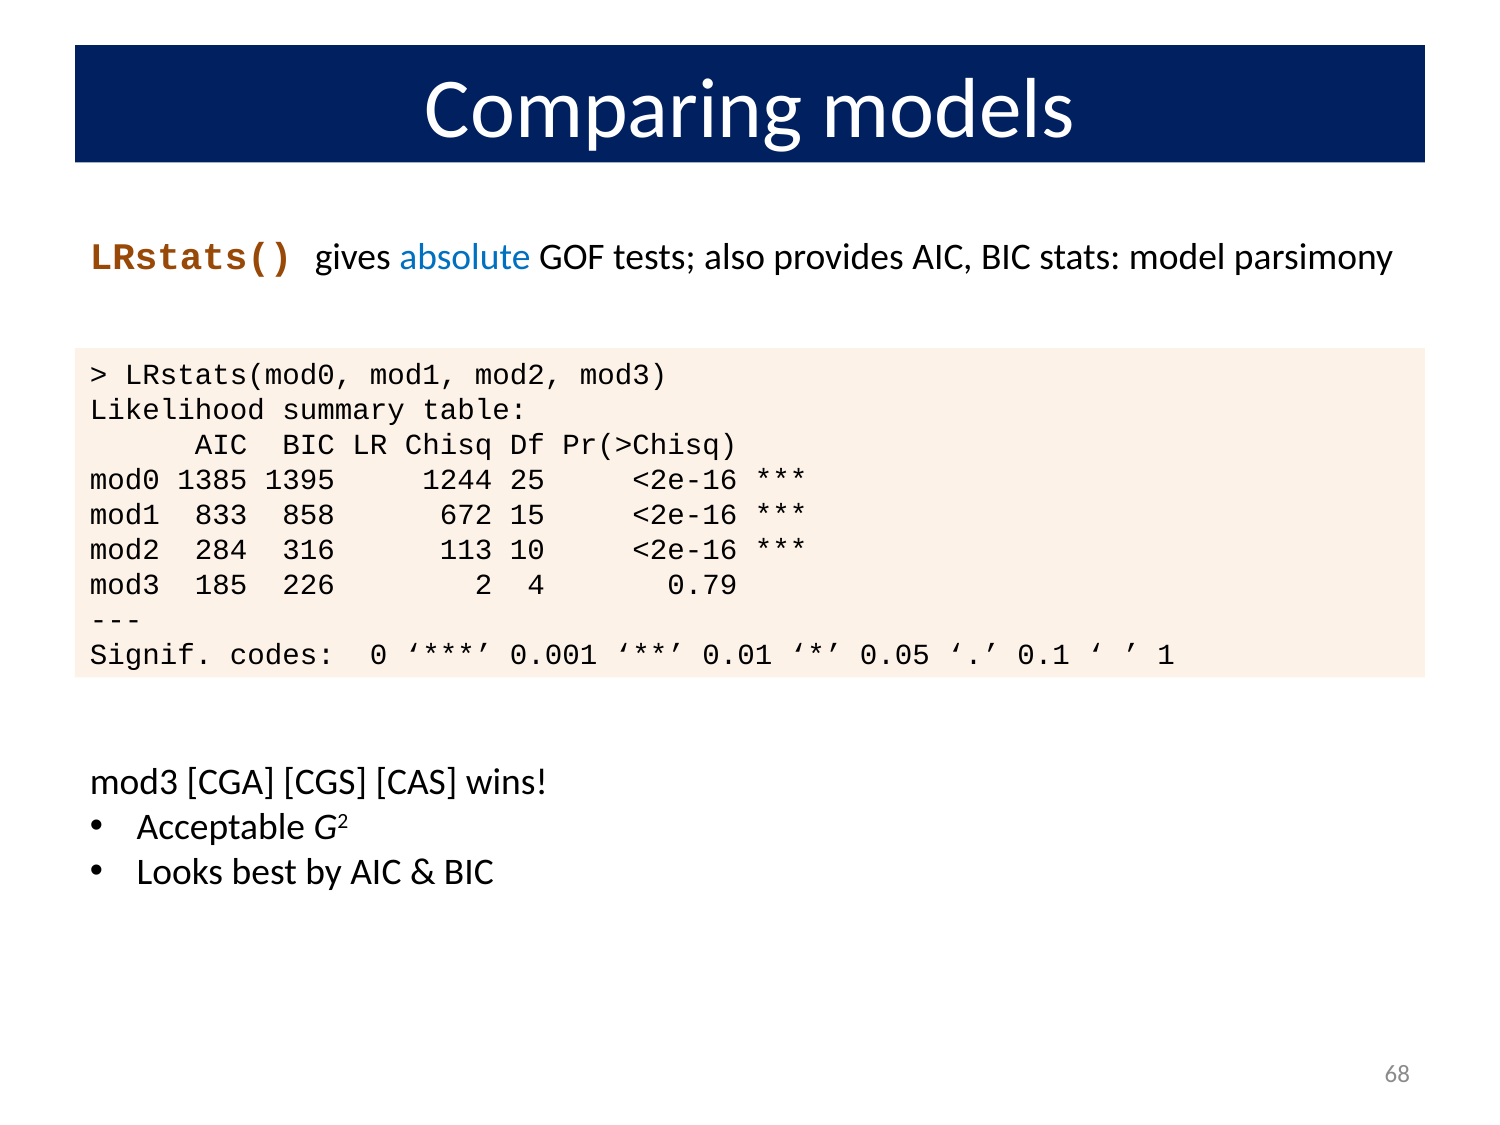

# Comparing models
LRstats() gives absolute GOF tests; also provides AIC, BIC stats: model parsimony
> LRstats(mod0, mod1, mod2, mod3)
Likelihood summary table:
      AIC  BIC LR Chisq Df Pr(>Chisq)
mod0 1385 1395     1244 25     <2e-16 ***
mod1  833  858      672 15     <2e-16 ***
mod2  284  316      113 10     <2e-16 ***
mod3  185  226        2  4       0.79
---
Signif. codes:  0 ‘***’ 0.001 ‘**’ 0.01 ‘*’ 0.05 ‘.’ 0.1 ‘ ’ 1
mod3 [CGA] [CGS] [CAS] wins!
Acceptable G2
Looks best by AIC & BIC
68